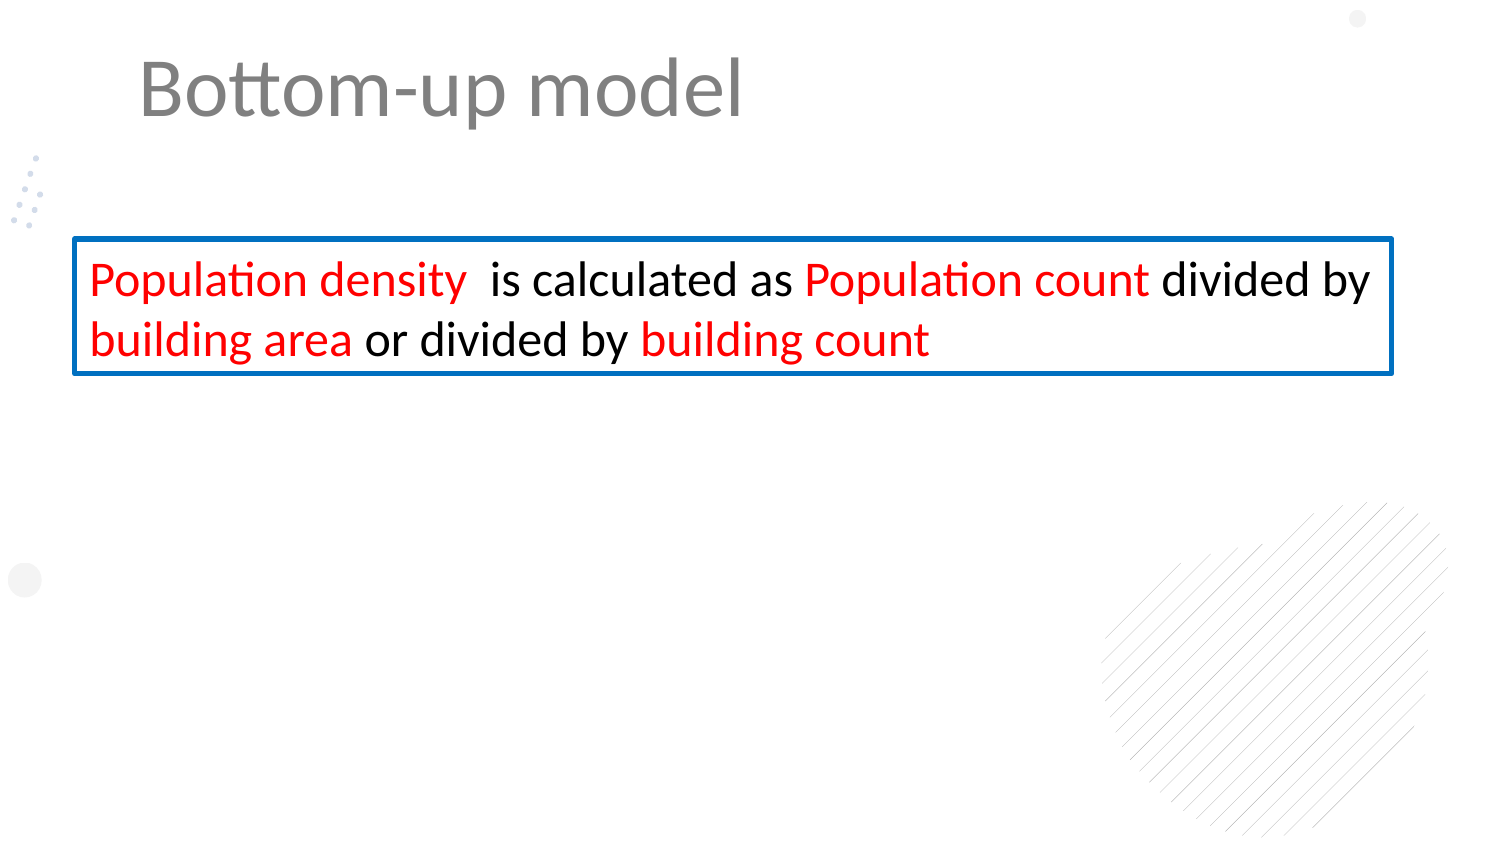

Bottom-up model

Population density  is calculated as Population count divided by building area or divided by building count